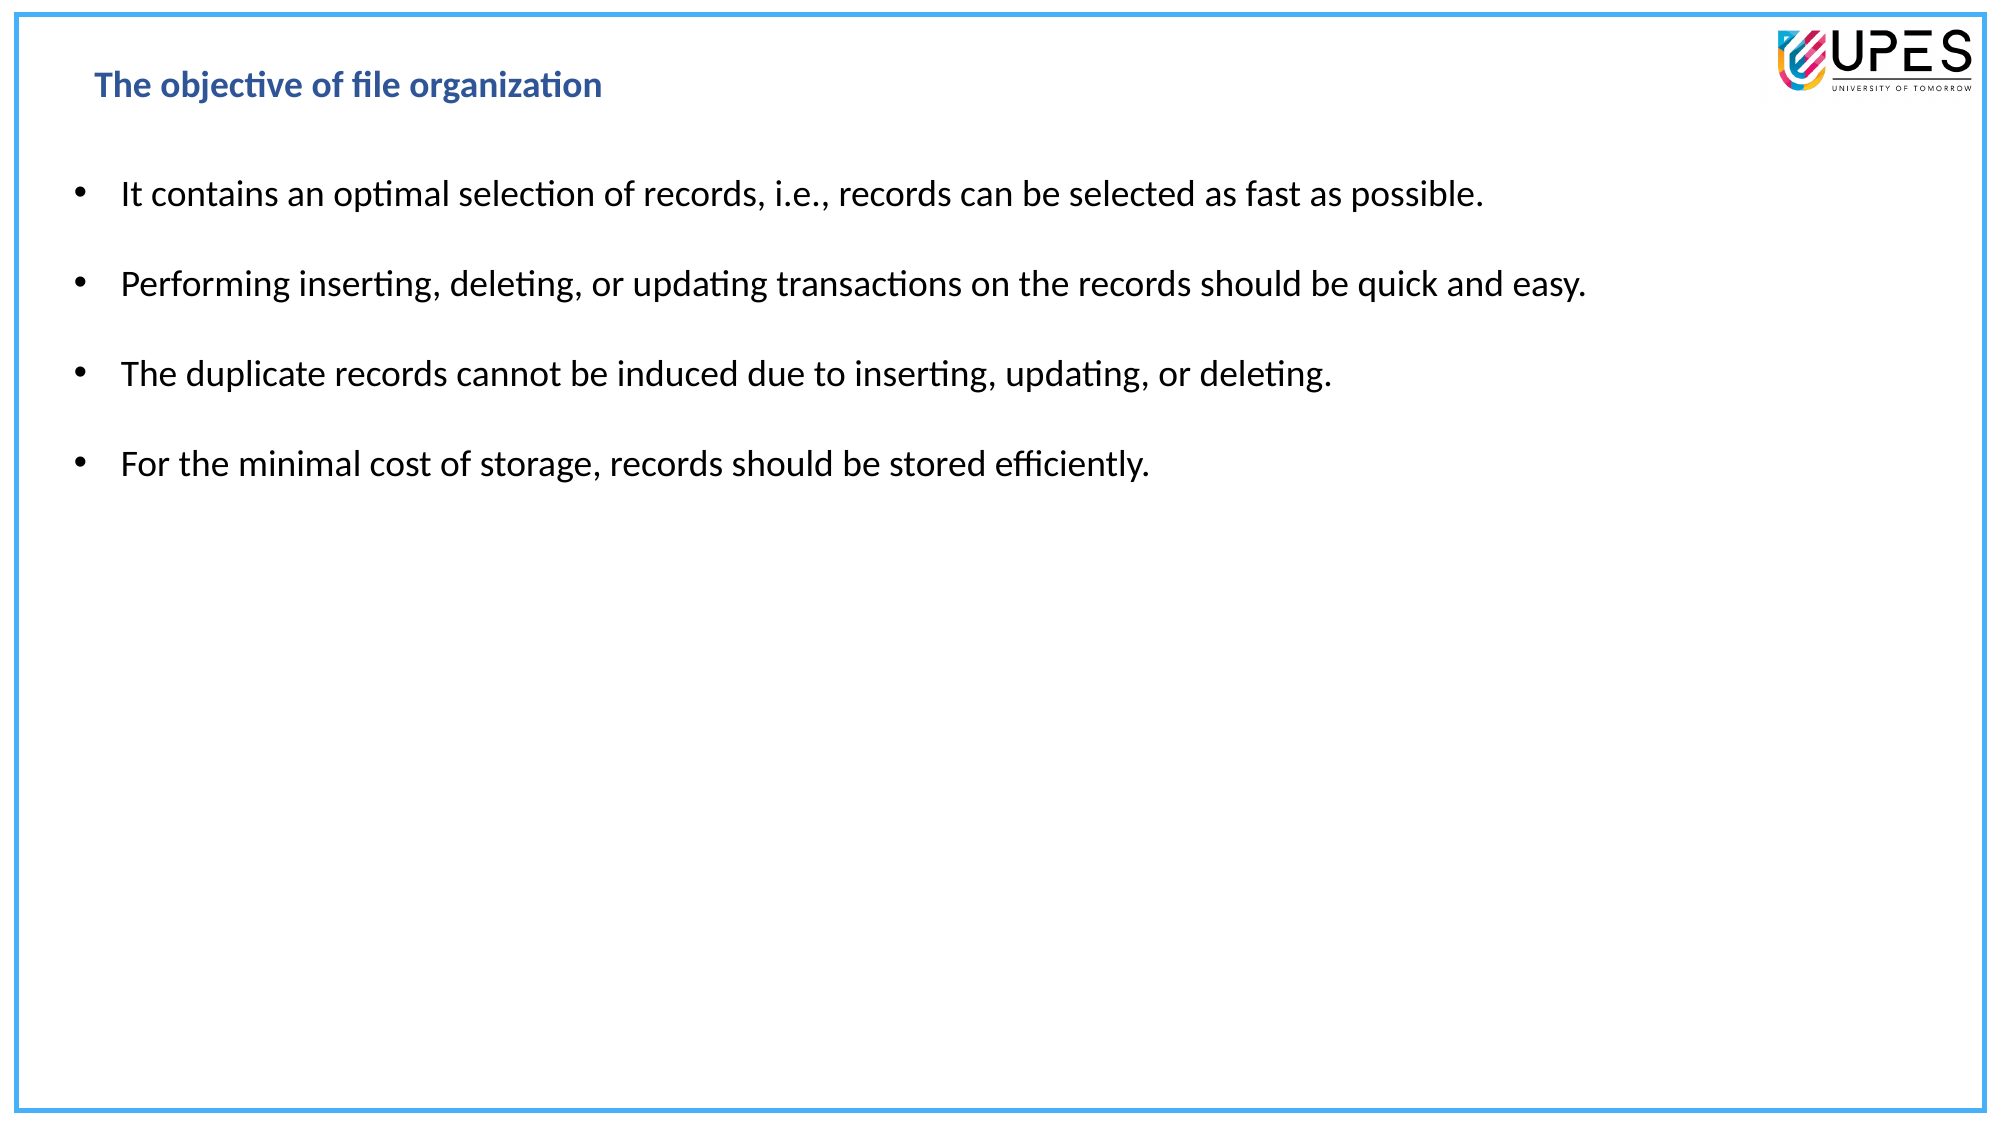

The objective of file organization
It contains an optimal selection of records, i.e., records can be selected as fast as possible.

Performing inserting, deleting, or updating transactions on the records should be quick and easy.

The duplicate records cannot be induced due to inserting, updating, or deleting.

For the minimal cost of storage, records should be stored efficiently.